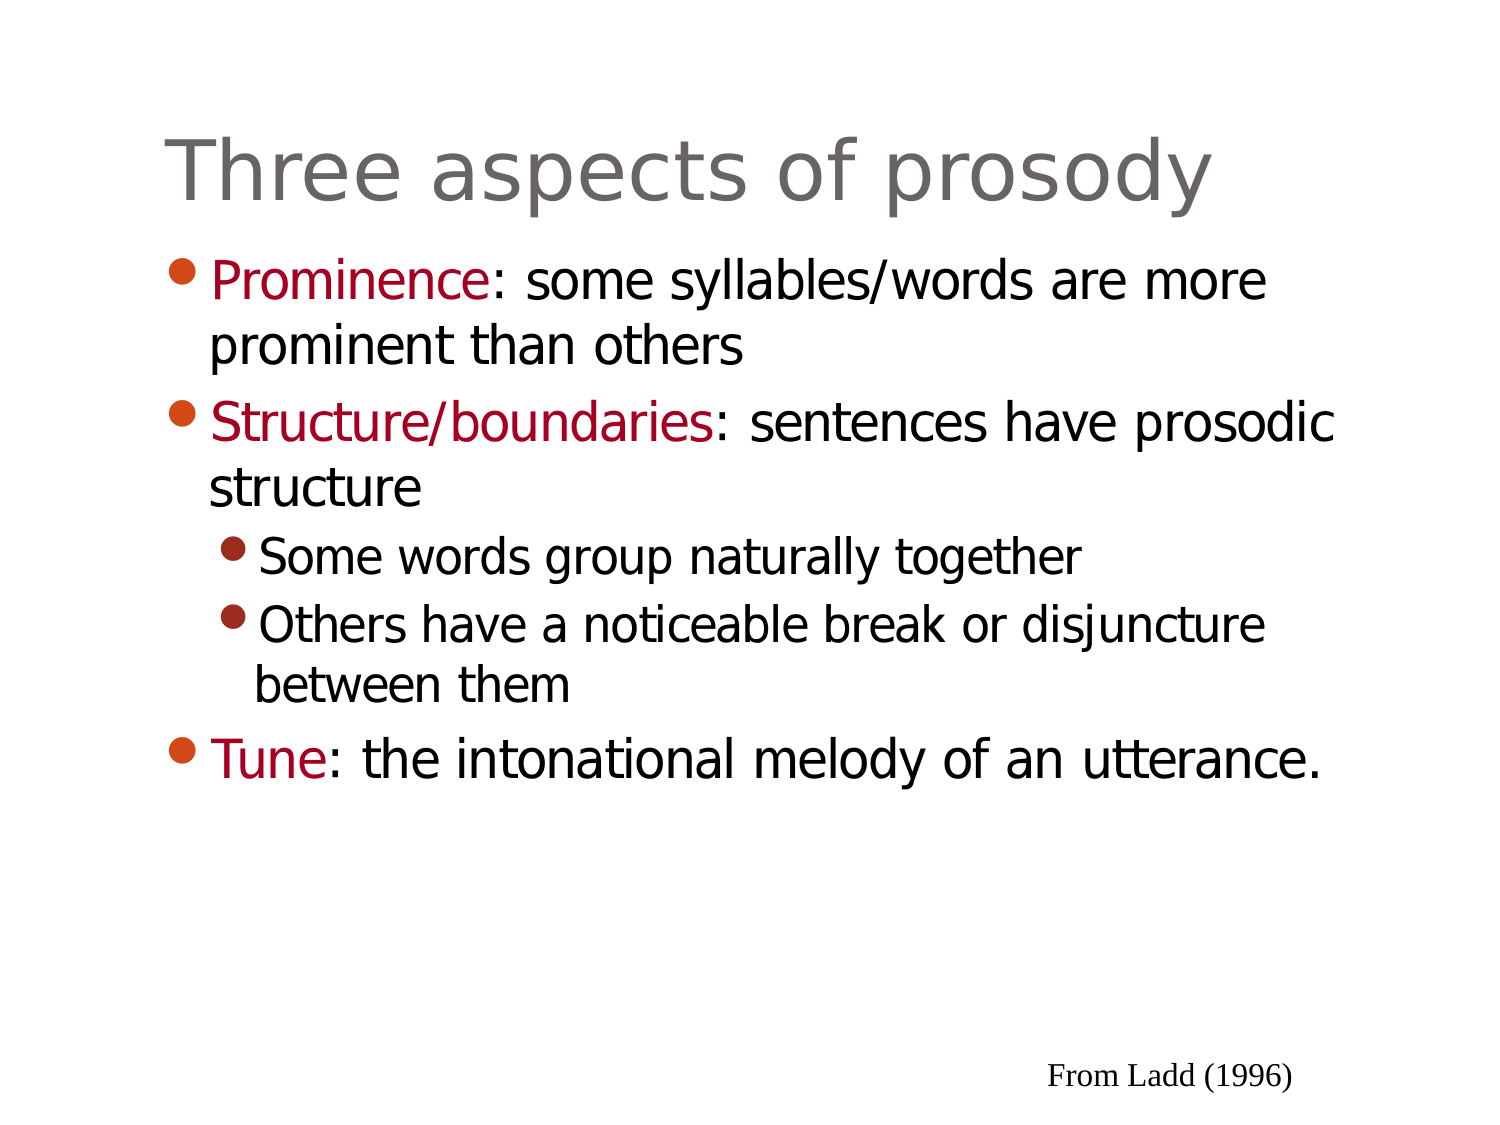

# Three aspects of prosody
Prominence: some syllables/words are more prominent than others
Structure/boundaries: sentences have prosodic structure
Some words group naturally together
Others have a noticeable break or disjuncture between them
Tune: the intonational melody of an utterance.
From Ladd (1996)